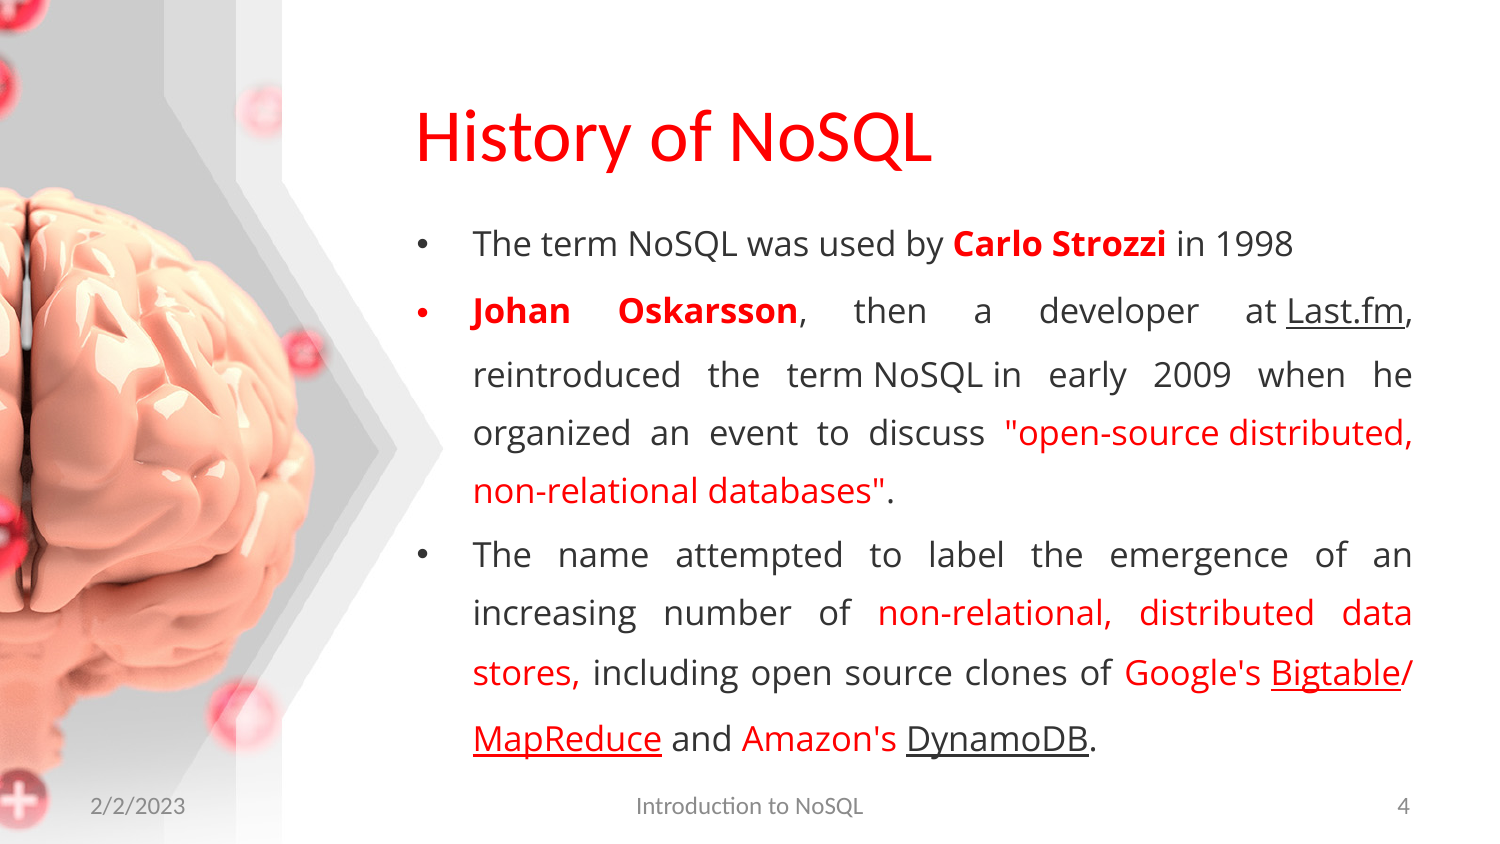

# History of NoSQL
The term NoSQL was used by Carlo Strozzi in 1998
Johan Oskarsson, then a developer at Last.fm, reintroduced the term NoSQL in early 2009 when he organized an event to discuss "open-source distributed, non-relational databases".
The name attempted to label the emergence of an increasing number of non-relational, distributed data stores, including open source clones of Google's Bigtable/MapReduce and Amazon's DynamoDB.

2/2/2023
Introduction to NoSQL
4